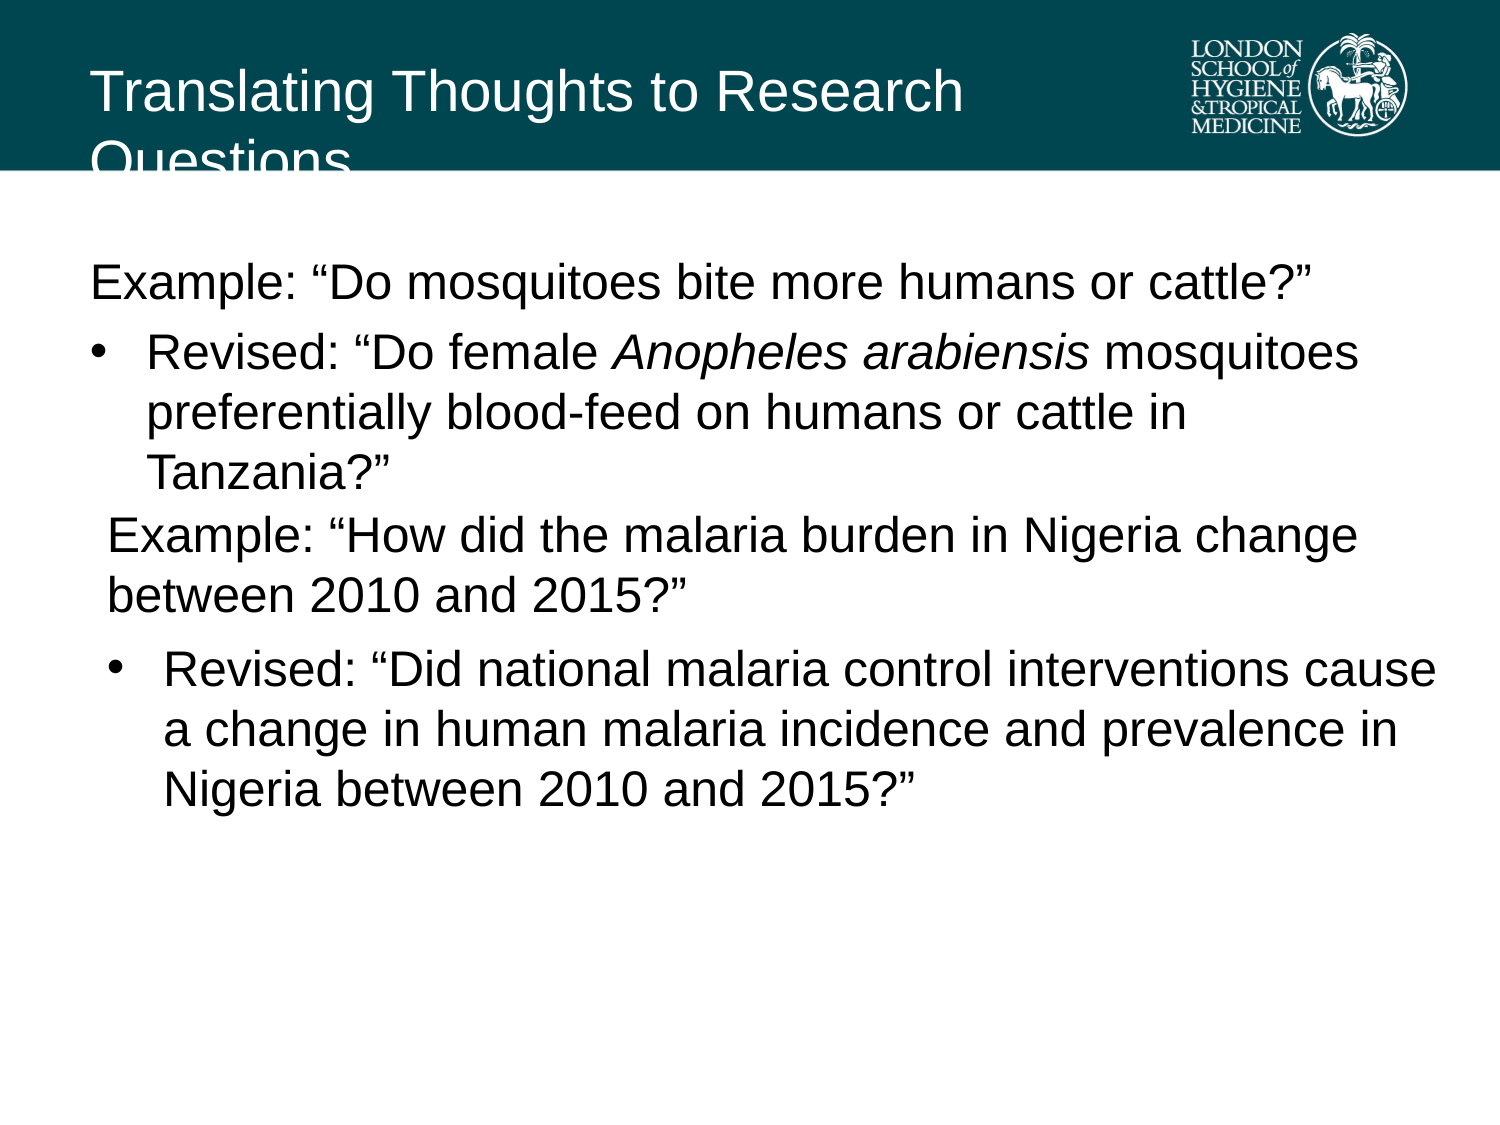

# Translating Thoughts to Research Questions
Example: “Do mosquitoes bite more humans or cattle?”
Revised: “Do female Anopheles arabiensis mosquitoes preferentially blood-feed on humans or cattle in Tanzania?”

Example: “How did the malaria burden in Nigeria change between 2010 and 2015?”

Revised: “Did national malaria control interventions cause a change in human malaria incidence and prevalence in Nigeria between 2010 and 2015?”